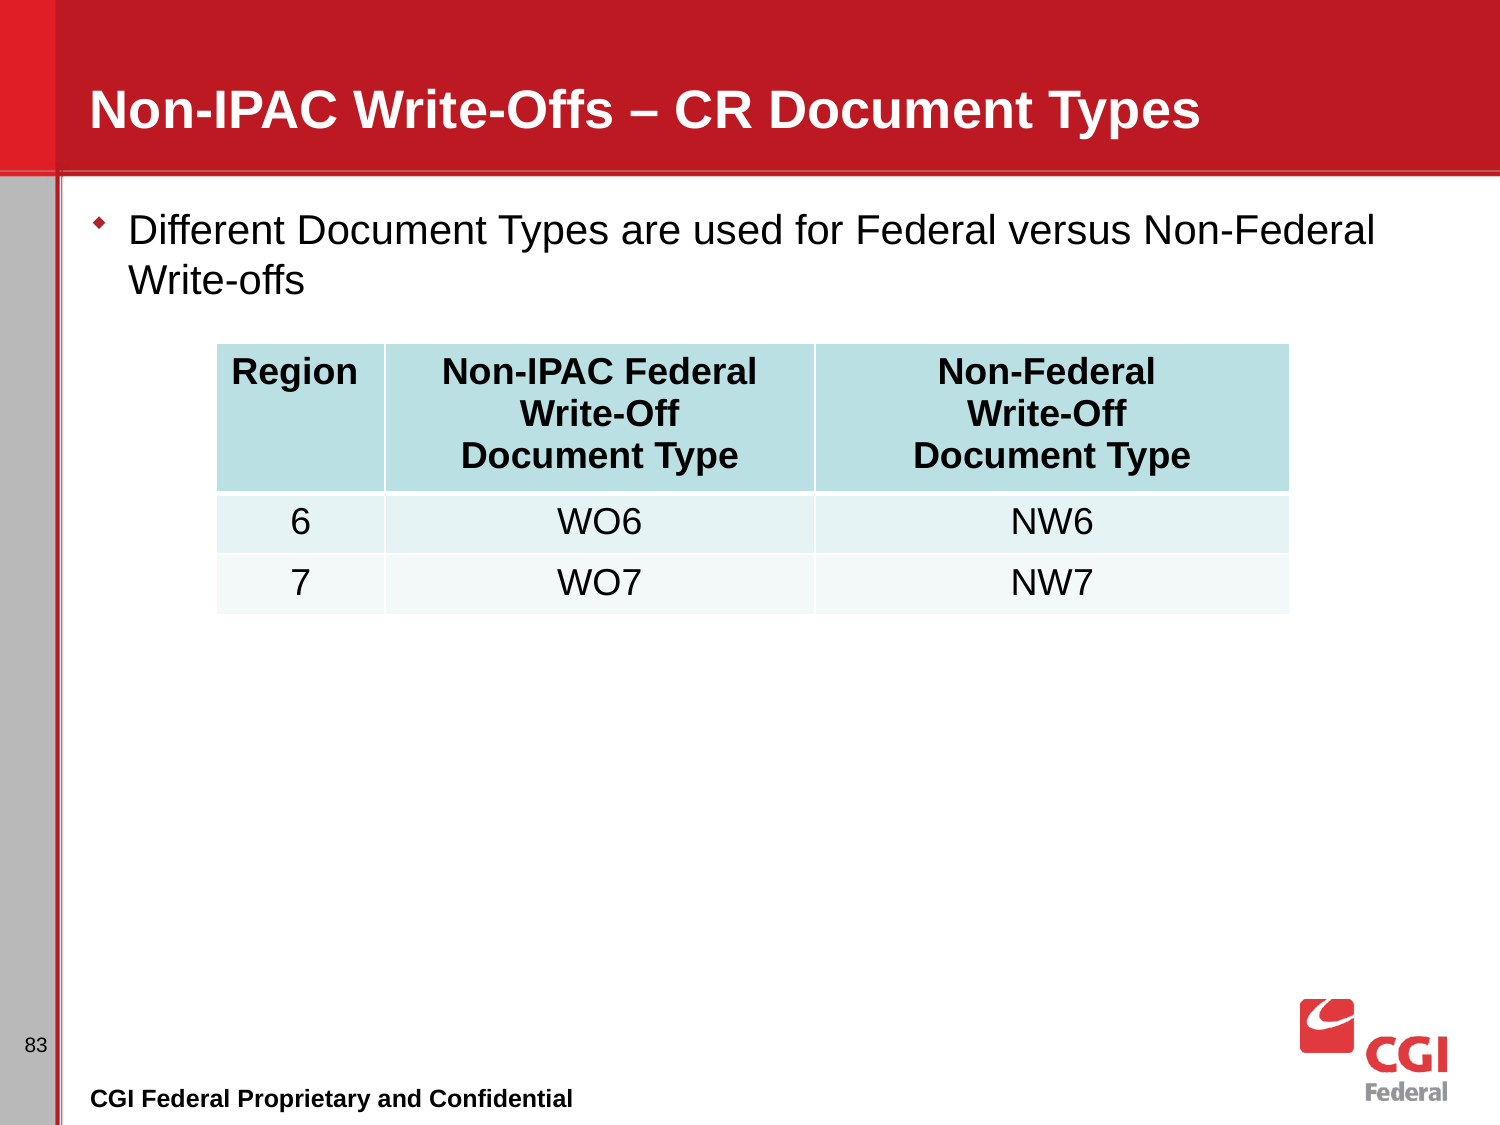

# Non-IPAC Write-Offs – CR Document Types
Different Document Types are used for Federal versus Non-Federal Write-offs

| Region | Non-IPAC Federal Write-Off Document Type | Non-Federal Write-Off Document Type |
| --- | --- | --- |
| 6 | WO6 | NW6 |
| 7 | WO7 | NW7 |
83
CGI Federal Proprietary and Confidential